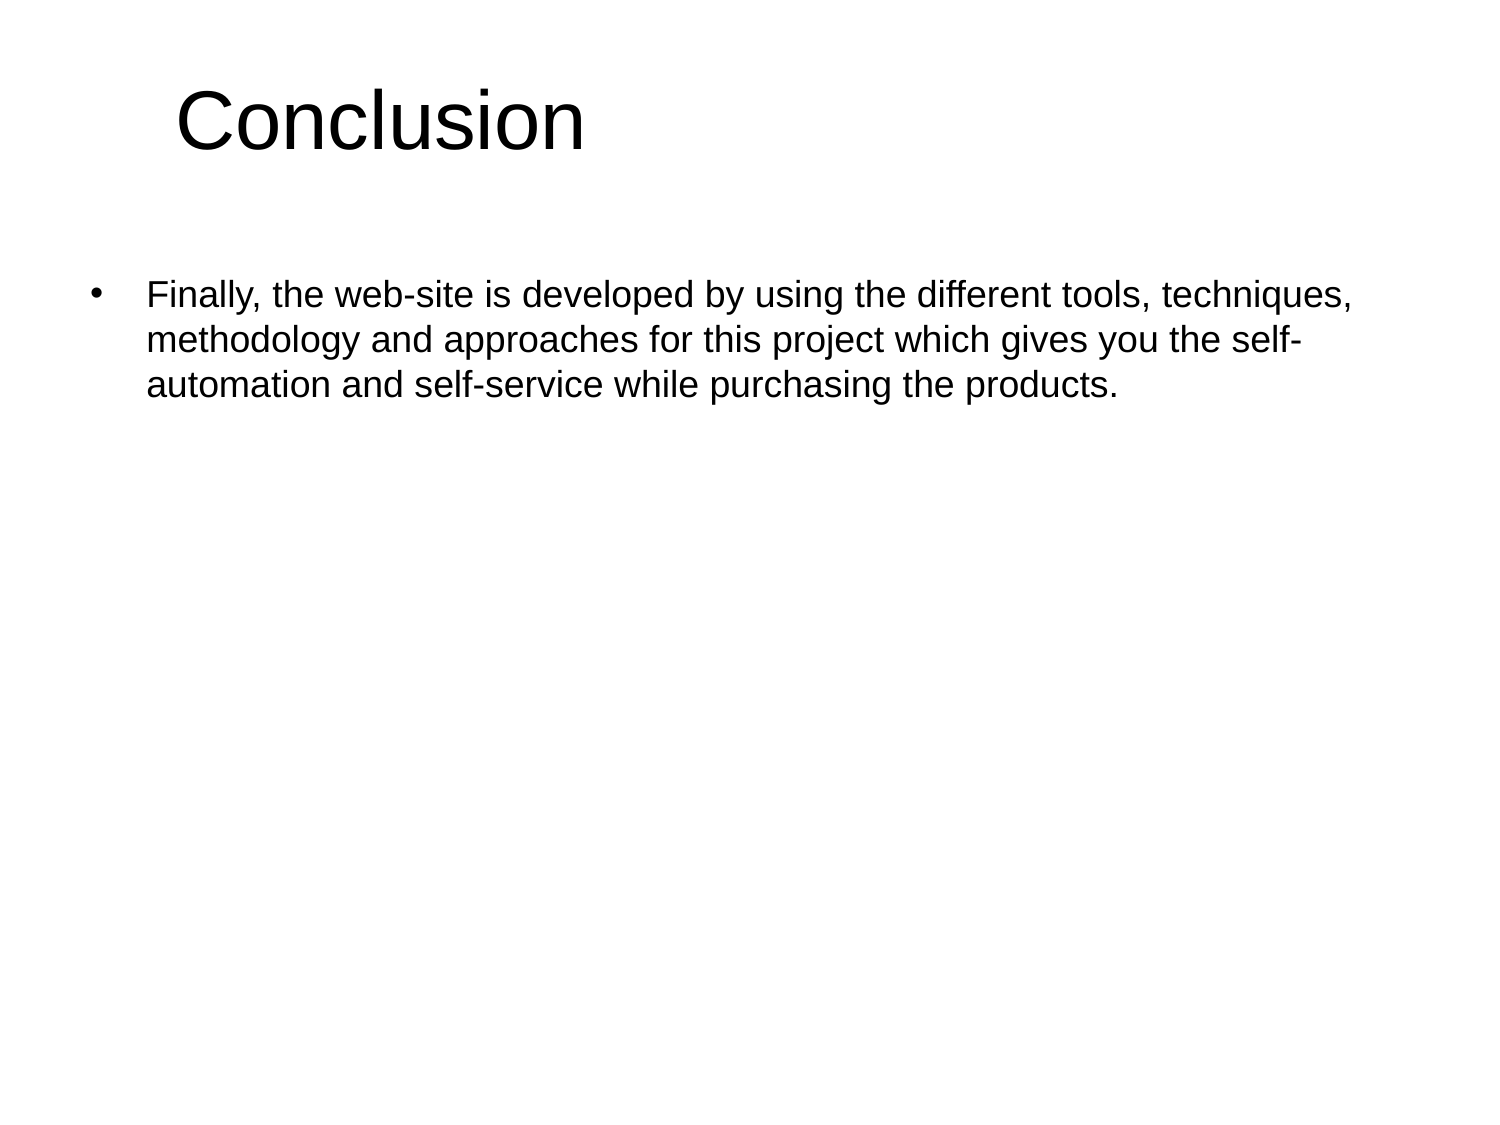

# Conclusion
Finally, the web-site is developed by using the different tools, techniques, methodology and approaches for this project which gives you the self-automation and self-service while purchasing the products.